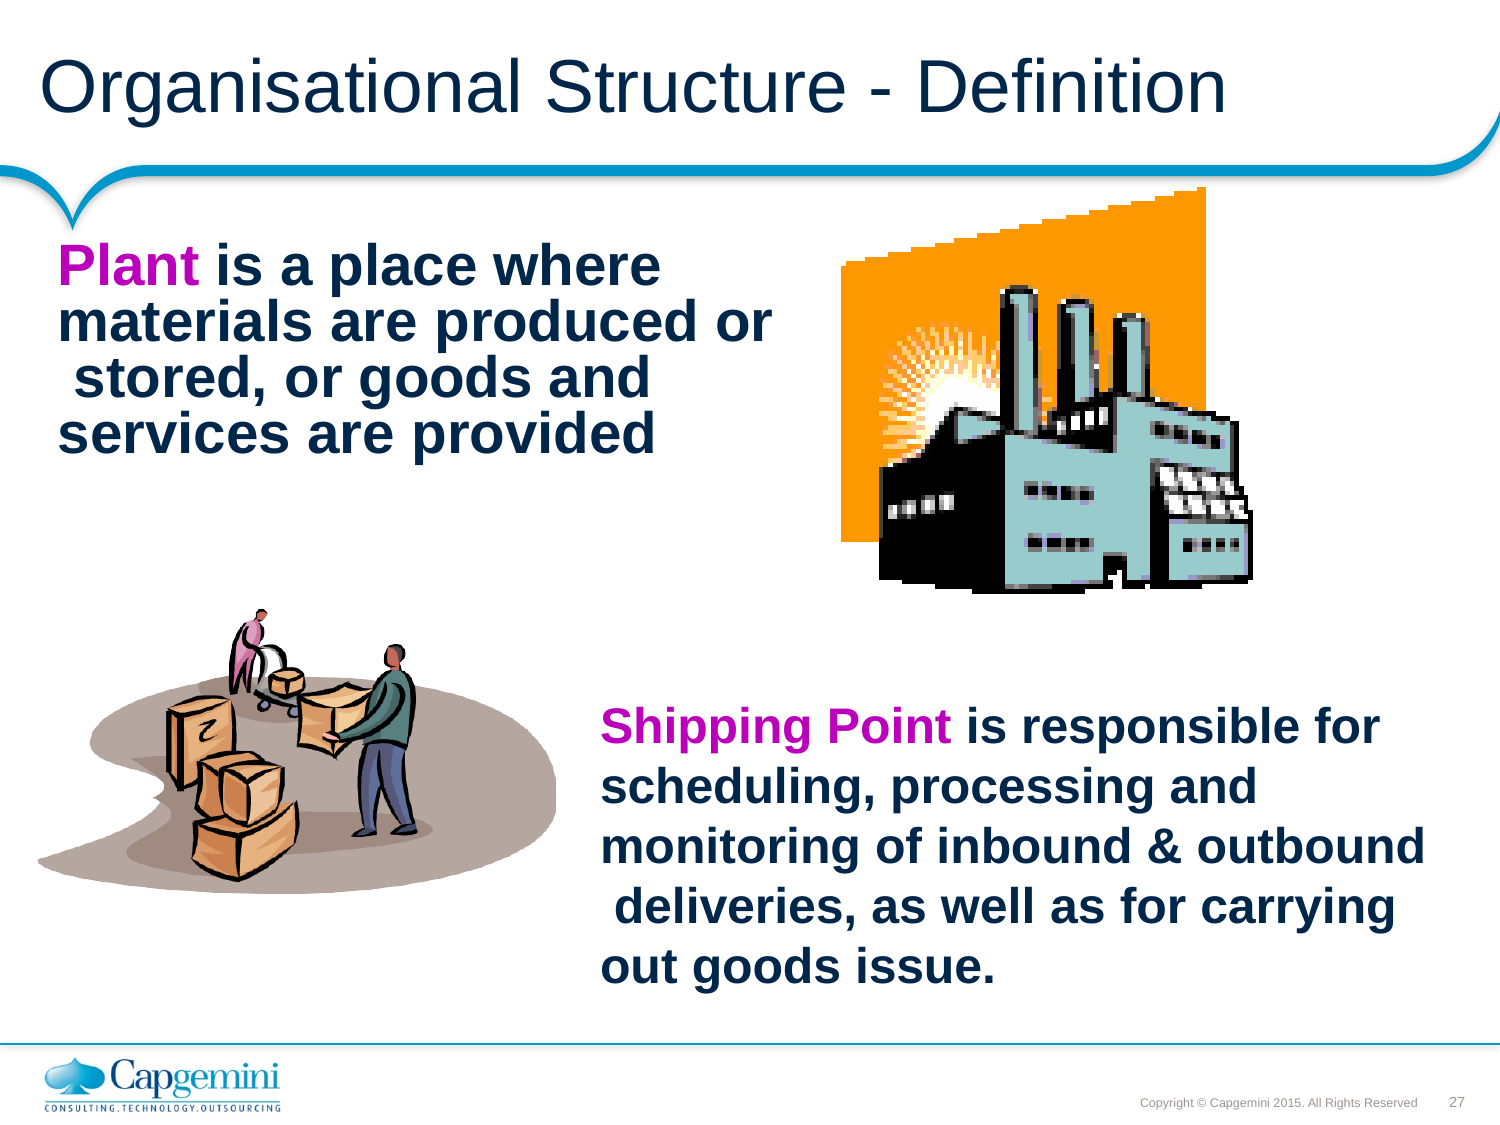

# Organisational Structure - Definition

Plant is a place where  materials are produced or  stored, or goods and  services are provided

Shipping Point is responsible for  scheduling, processing and  monitoring of inbound & outbound  deliveries, as well as for carrying  out goods issue.